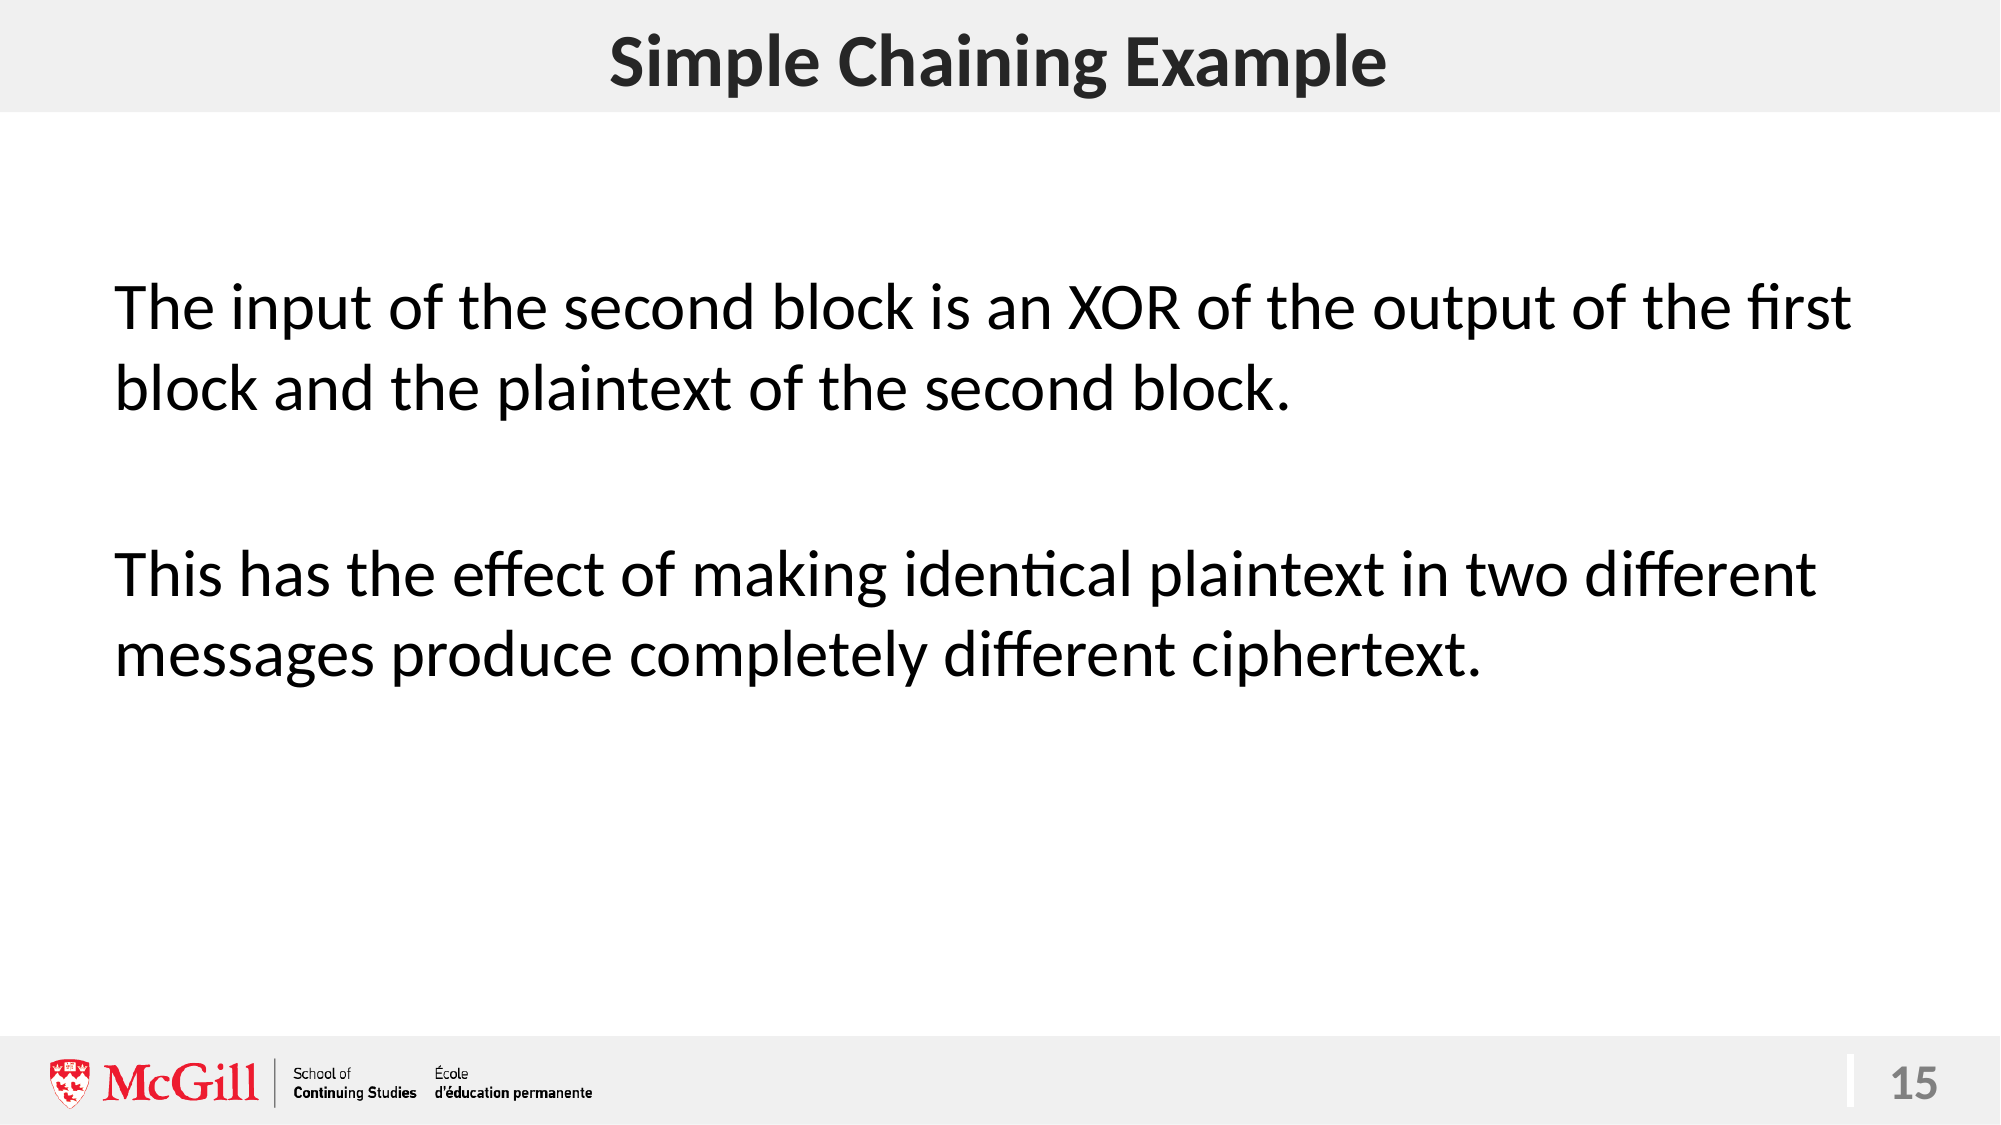

# Simple Chaining Example
15

The input of the second block is an XOR of the output of the first block and the plaintext of the second block.

This has the effect of making identical plaintext in two different messages produce completely different ciphertext.